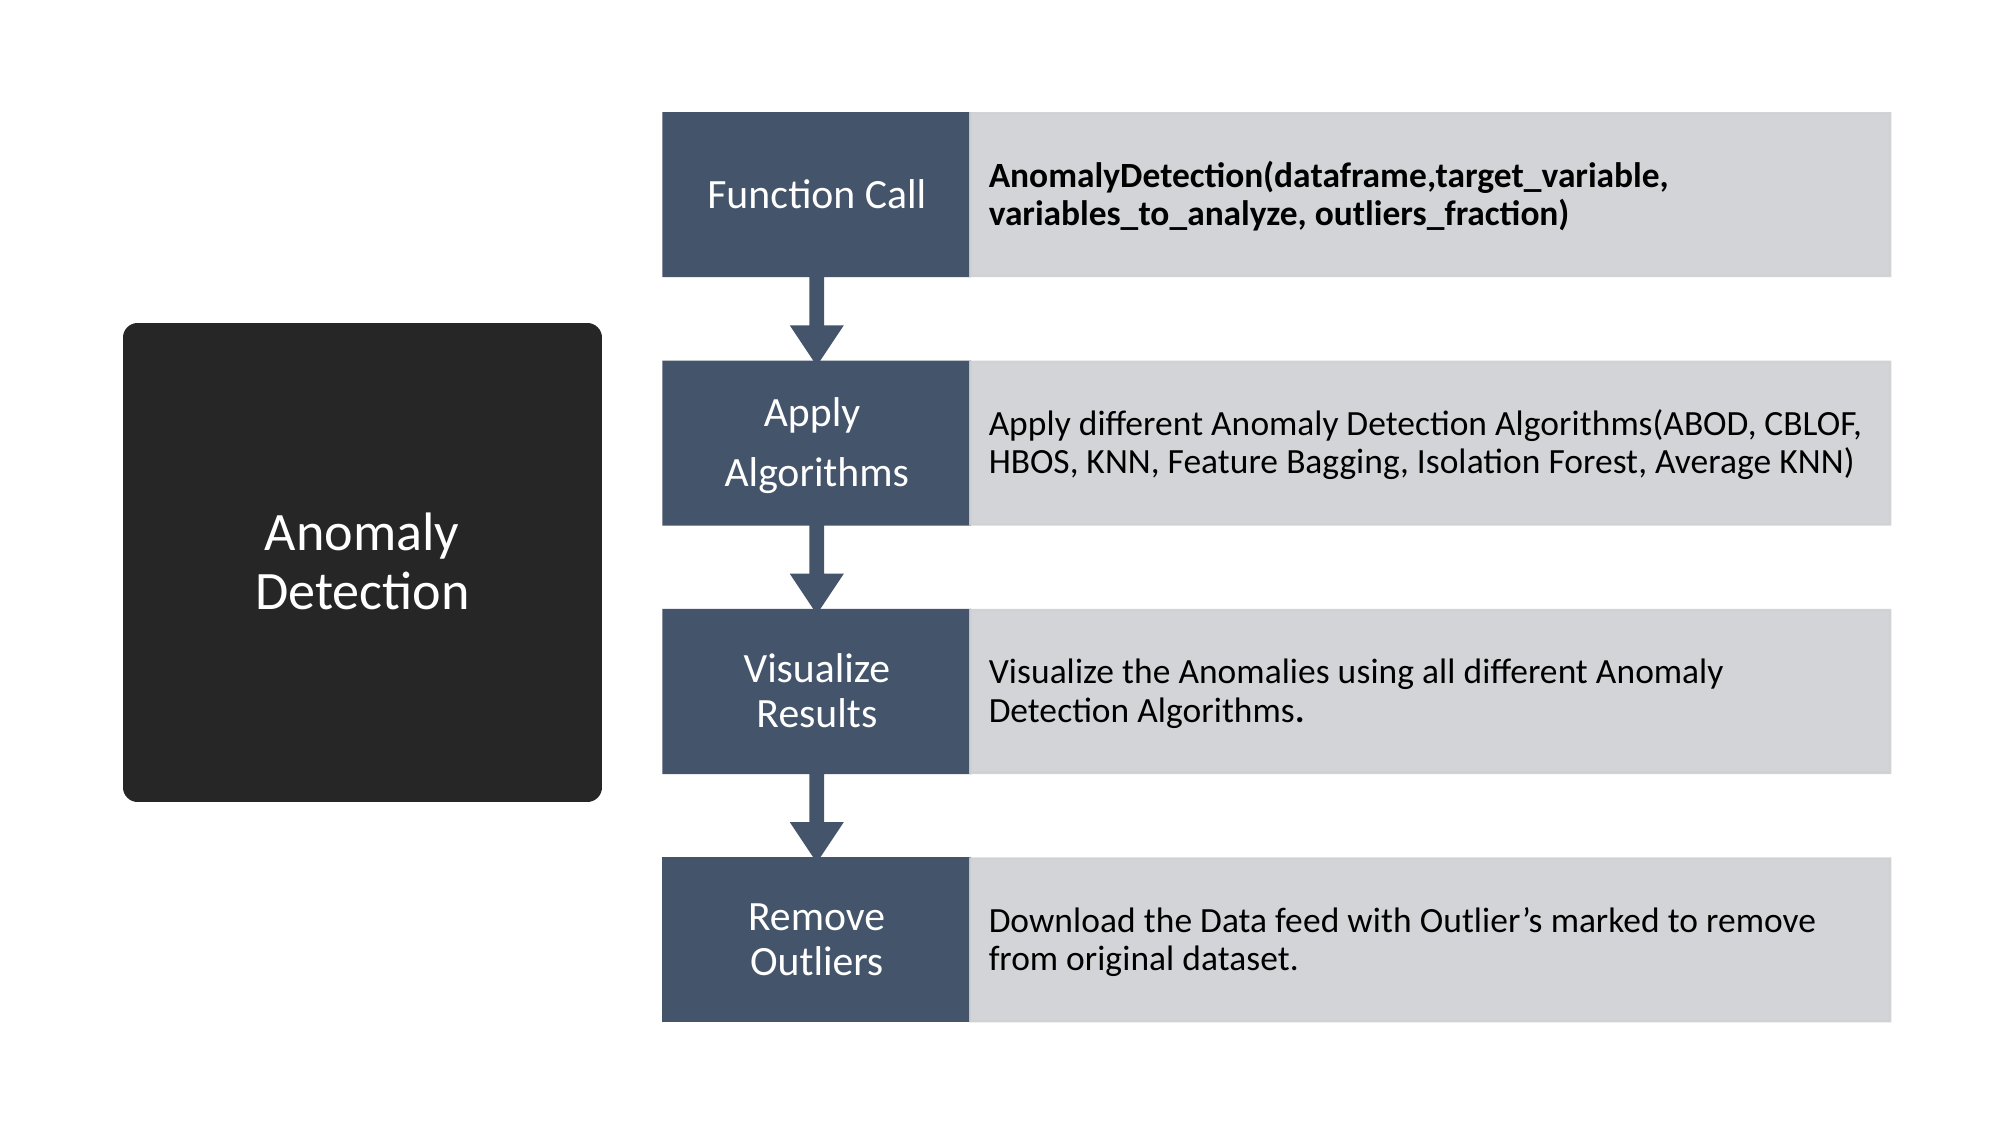

Remove Outliers
Download the Data feed with Outlier’s marked to remove from original dataset.
Visualize Results
Visualize the Anomalies using all different Anomaly Detection Algorithms.
Apply
Algorithms
Apply different Anomaly Detection Algorithms(ABOD, CBLOF, HBOS, KNN, Feature Bagging, Isolation Forest, Average KNN)
Function Call
AnomalyDetection(dataframe,target_variable, variables_to_analyze, outliers_fraction)
# Anomaly Detection